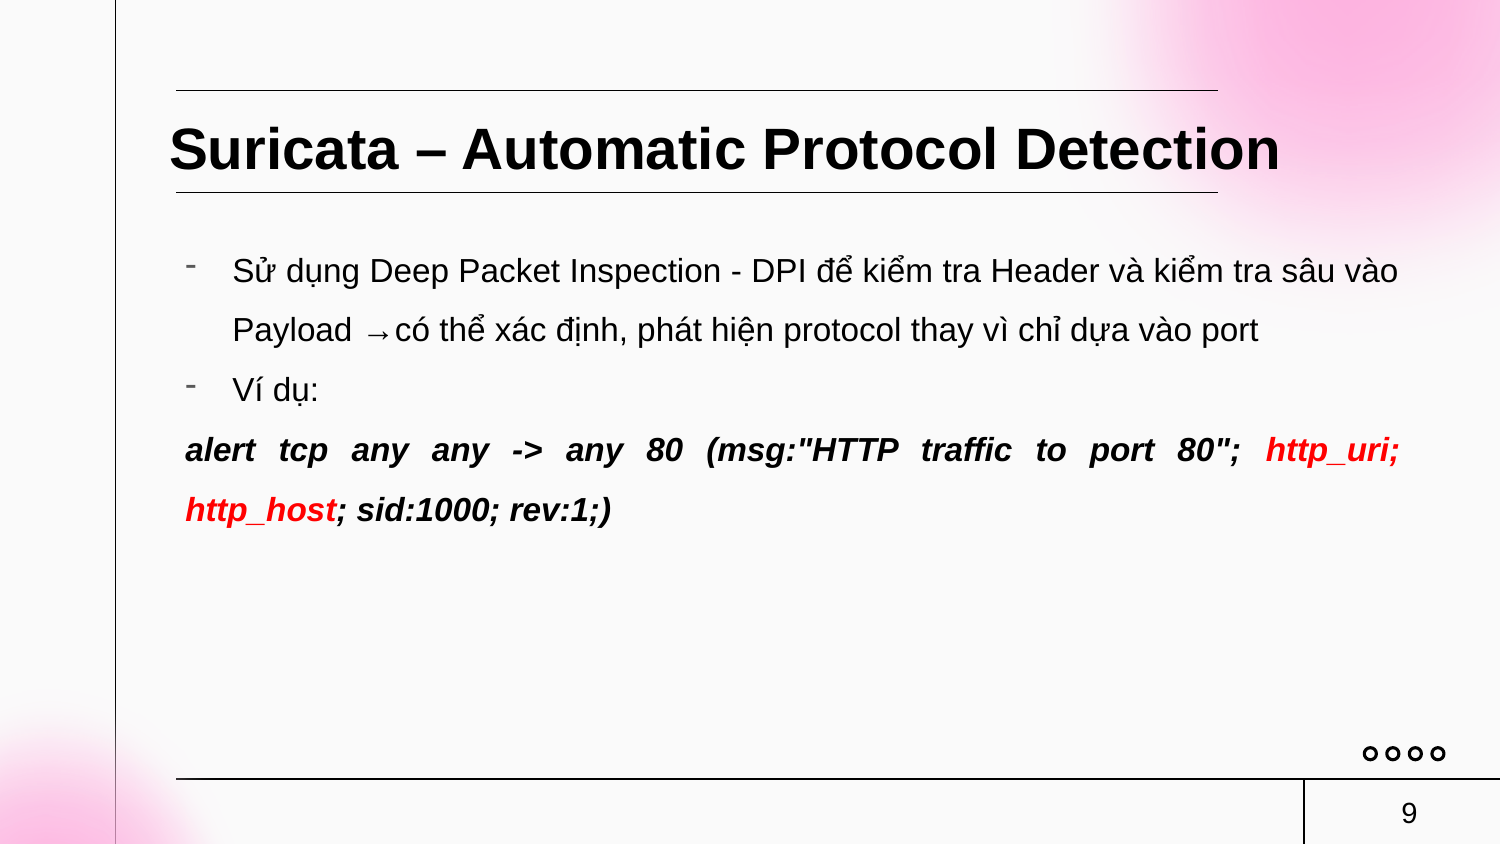

# Suricata – Automatic Protocol Detection
Sử dụng Deep Packet Inspection - DPI để kiểm tra Header và kiểm tra sâu vào Payload →có thể xác định, phát hiện protocol thay vì chỉ dựa vào port
Ví dụ:
alert tcp any any -> any 80 (msg:"HTTP traffic to port 80"; http_uri; http_host; sid:1000; rev:1;)

9